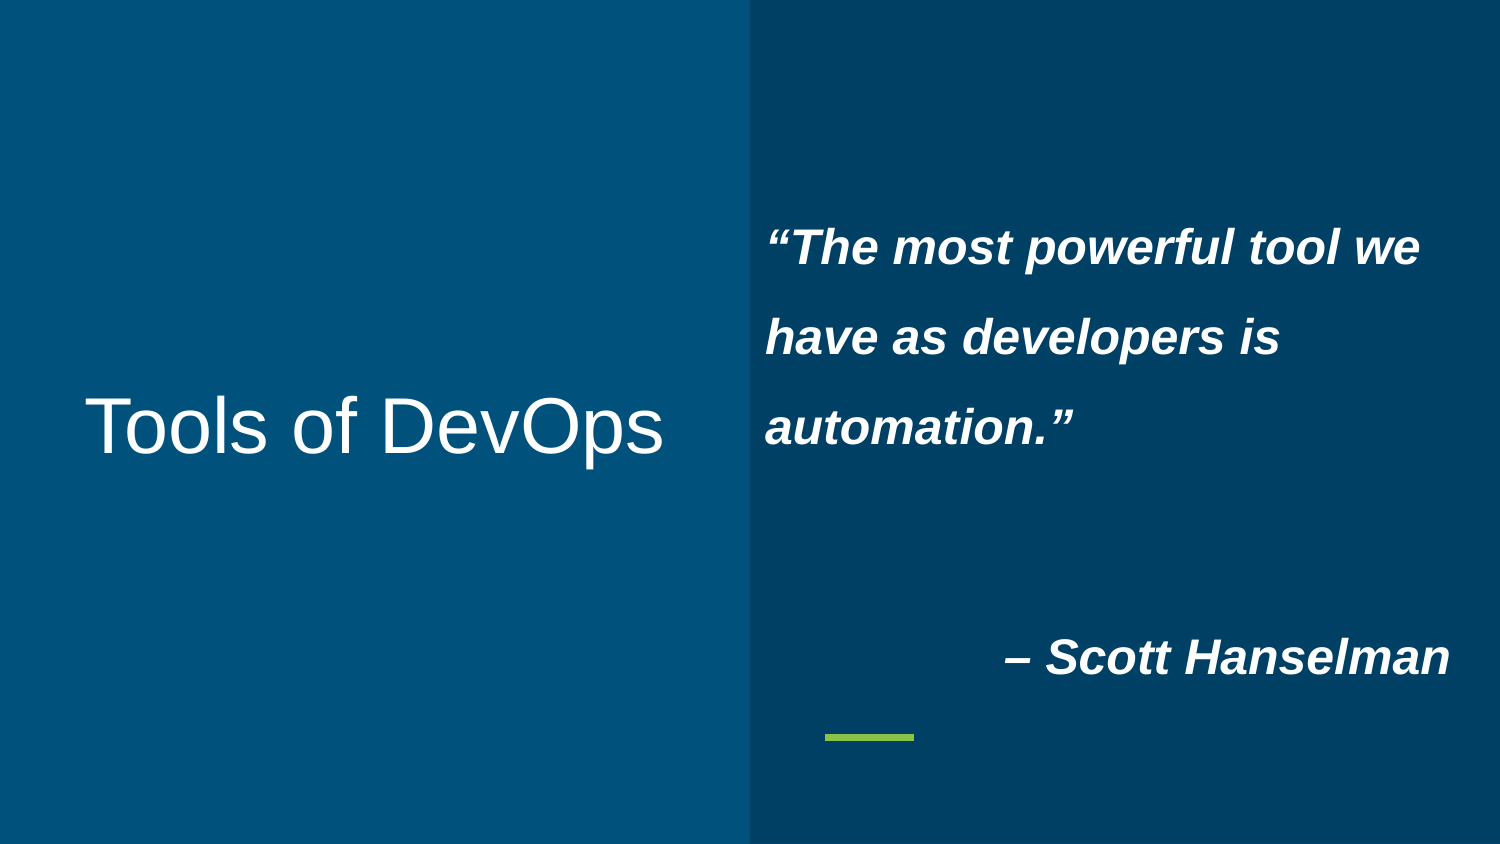

“The most powerful tool we have as developers is automation.”

 – Scott Hanselman
# Tools of DevOps